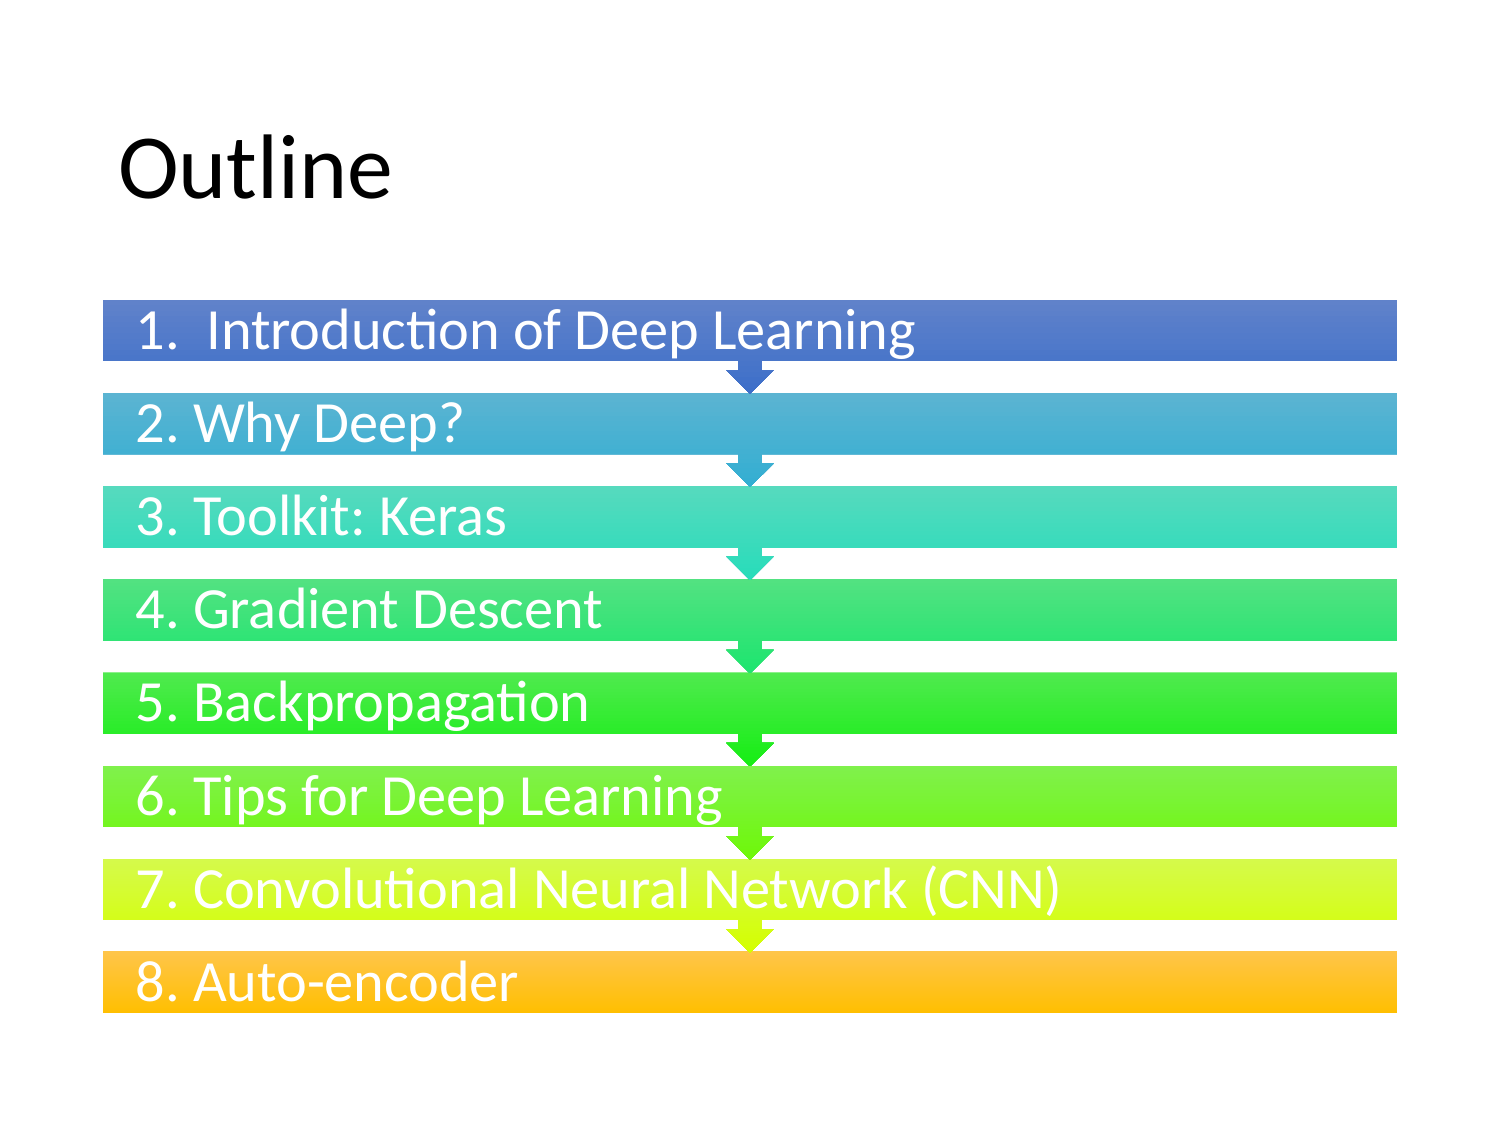

# Outline
8. Auto-encoder
7. Convolutional Neural Network (CNN)
6. Tips for Deep Learning
5. Backpropagation
4. Gradient Descent
3. Toolkit: Keras
2. Why Deep?
1.  Introduction of Deep Learning